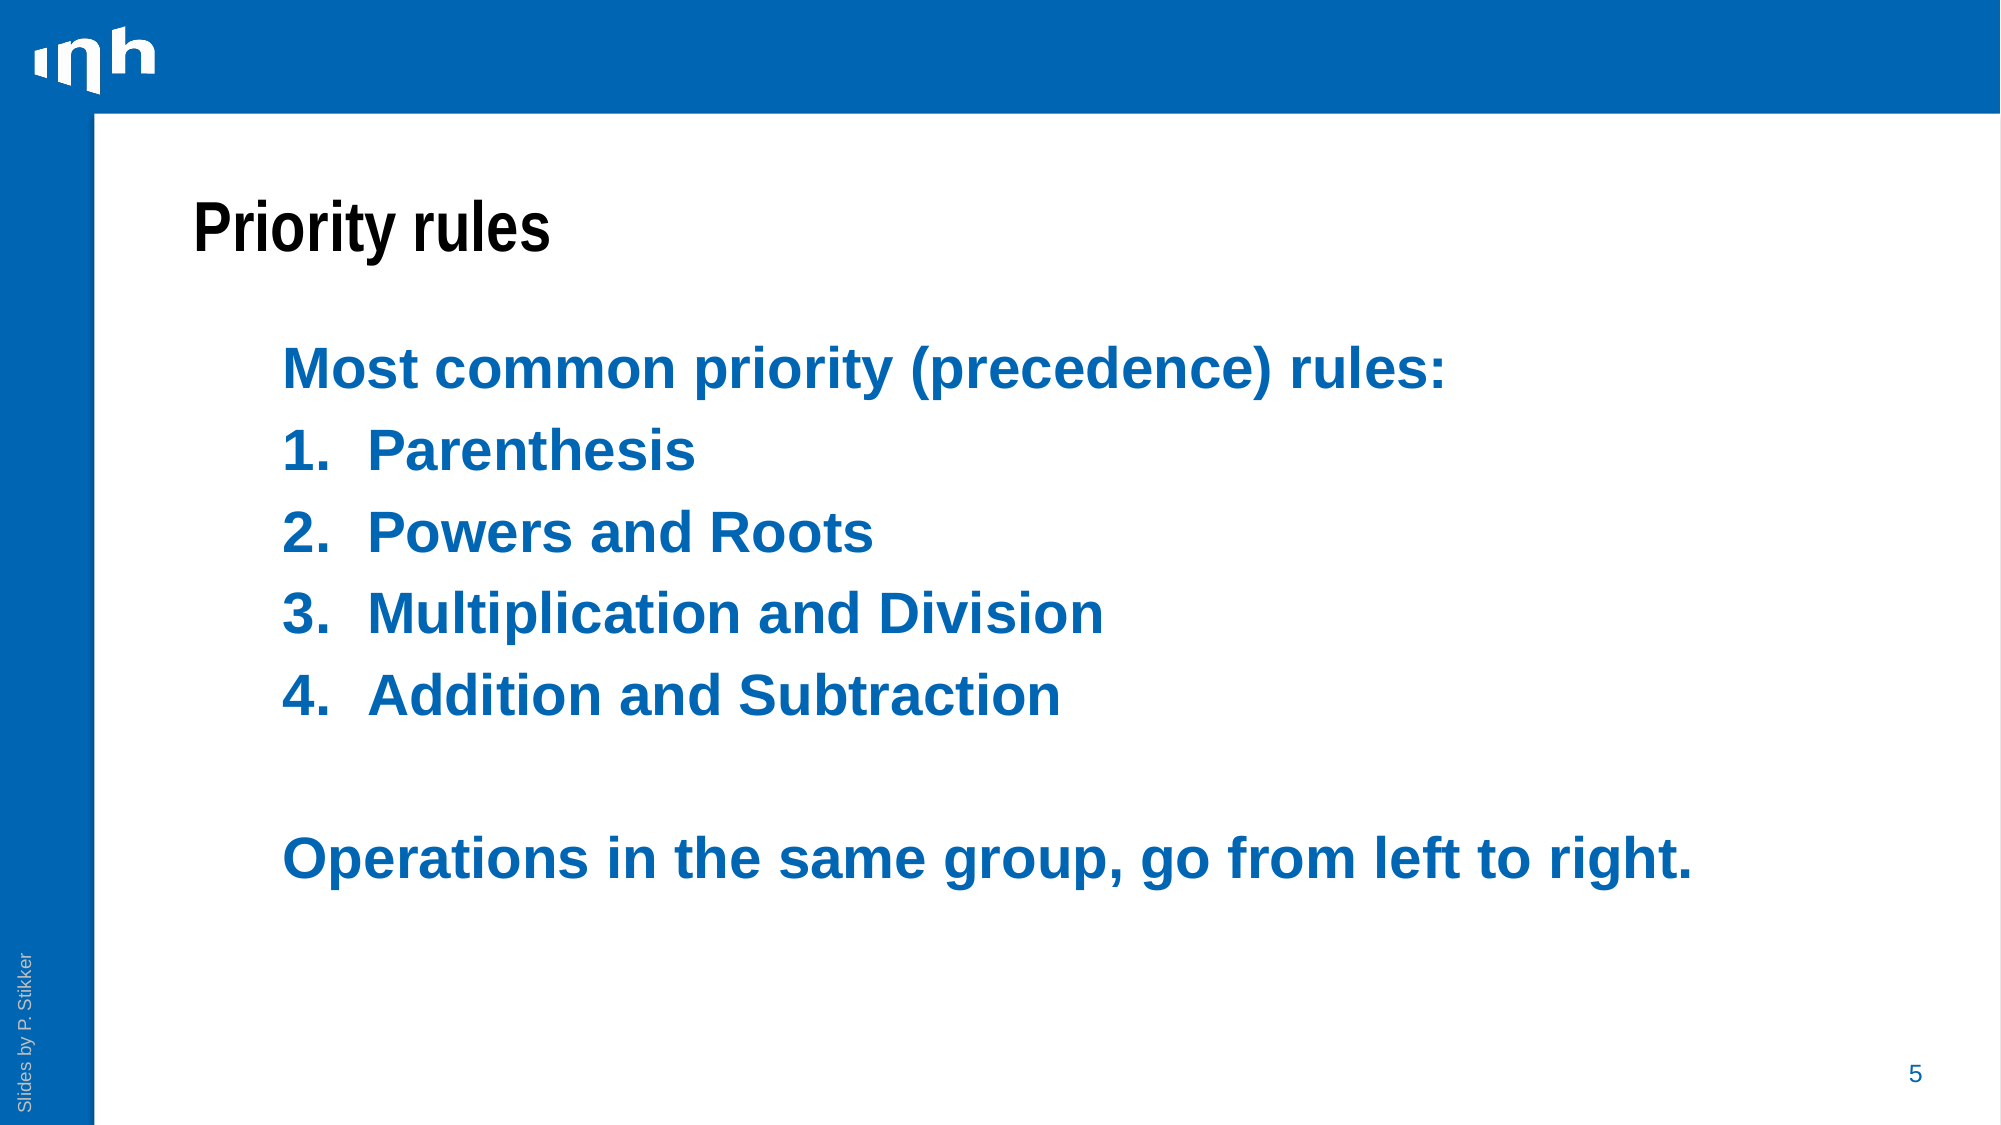

# Priority rules
Most common priority (precedence) rules:
Parenthesis
Powers and Roots
Multiplication and Division
Addition and Subtraction

Operations in the same group, go from left to right.
5